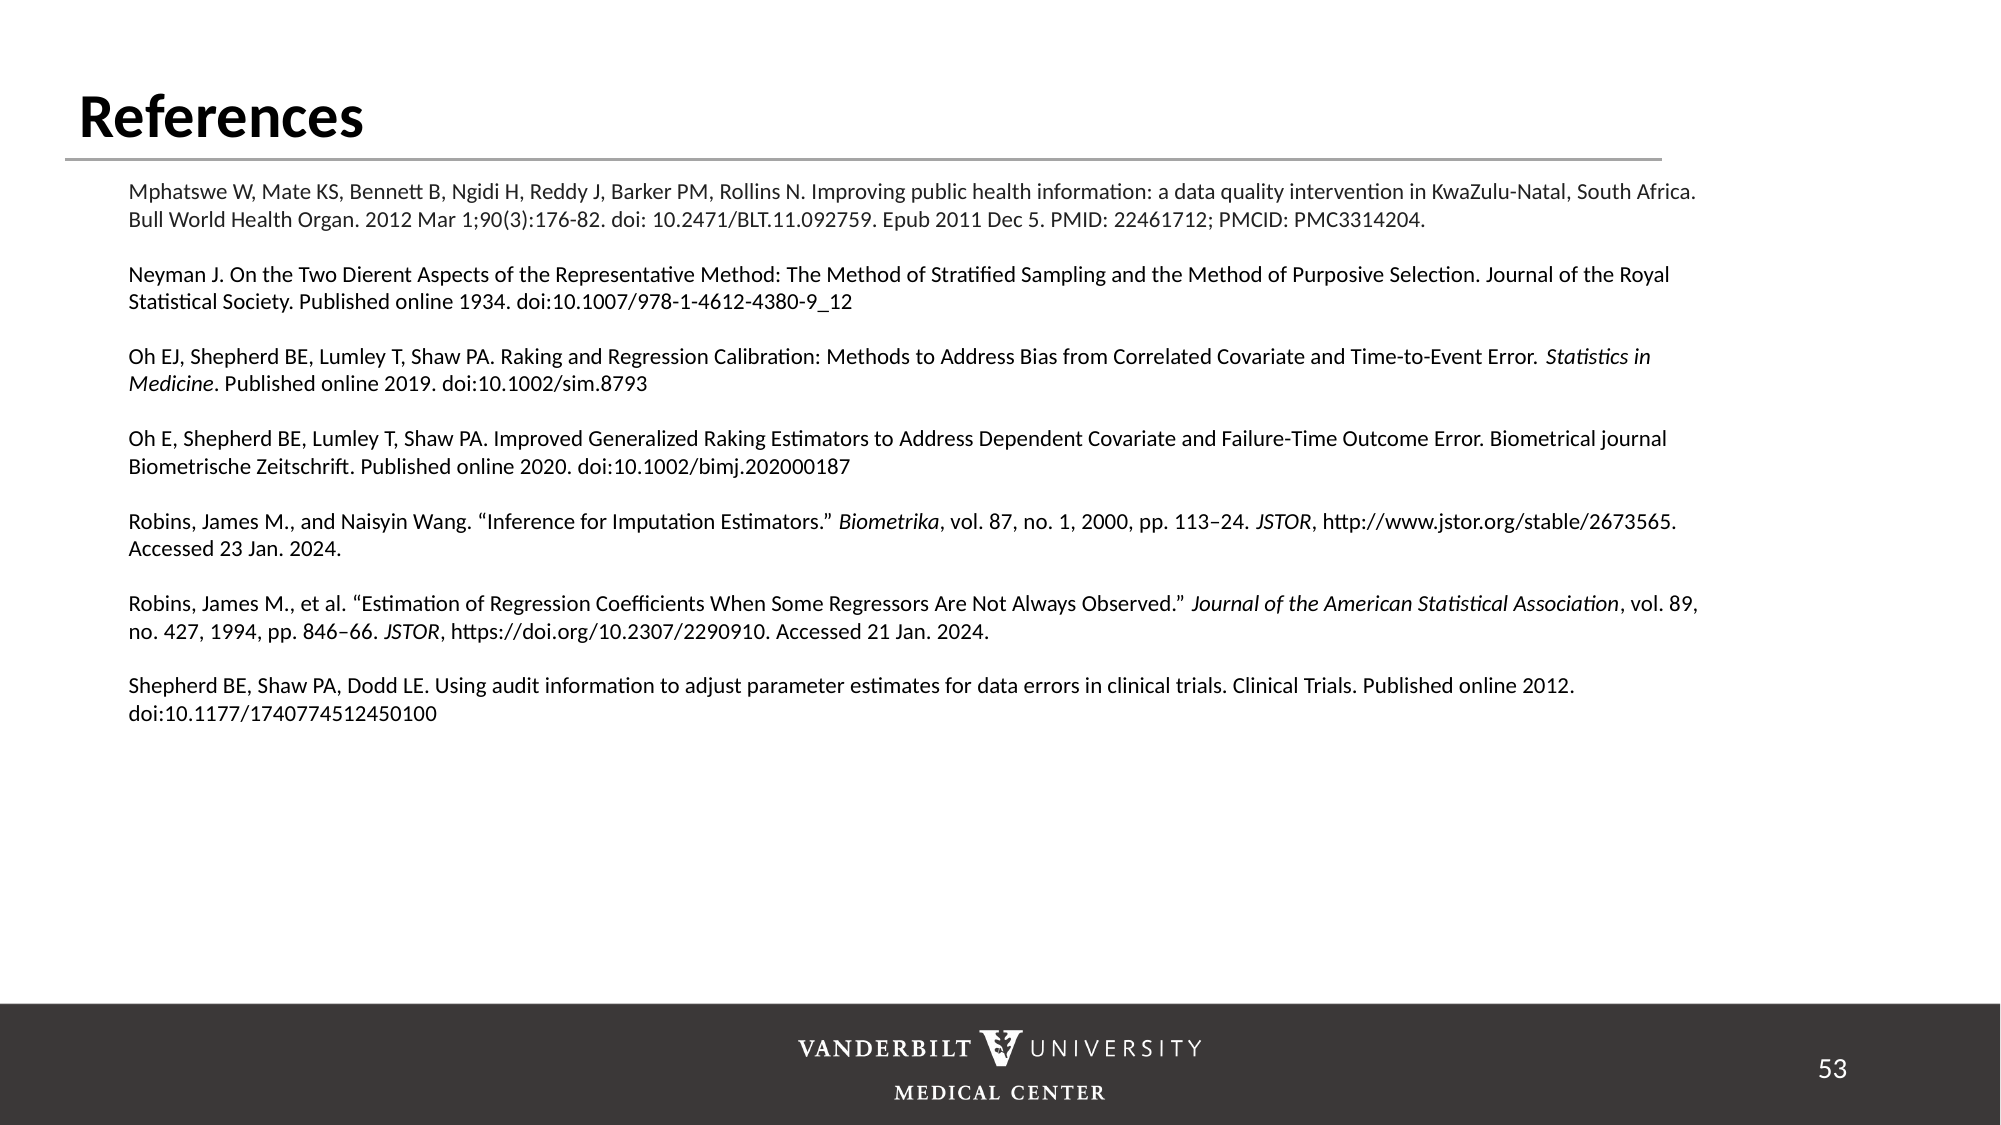

References
Mphatswe W, Mate KS, Bennett B, Ngidi H, Reddy J, Barker PM, Rollins N. Improving public health information: a data quality intervention in KwaZulu-Natal, South Africa. Bull World Health Organ. 2012 Mar 1;90(3):176-82. doi: 10.2471/BLT.11.092759. Epub 2011 Dec 5. PMID: 22461712; PMCID: PMC3314204.

Neyman J. On the Two Dierent Aspects of the Representative Method: The Method of Stratified Sampling and the Method of Purposive Selection. Journal of the Royal Statistical Society. Published online 1934. doi:10.1007/978-1-4612-4380-9_12

Oh EJ, Shepherd BE, Lumley T, Shaw PA. Raking and Regression Calibration: Methods to Address Bias from Correlated Covariate and Time-to-Event Error. Statistics in Medicine. Published online 2019. doi:10.1002/sim.8793

Oh E, Shepherd BE, Lumley T, Shaw PA. Improved Generalized Raking Estimators to Address Dependent Covariate and Failure-Time Outcome Error. Biometrical journal Biometrische Zeitschrift. Published online 2020. doi:10.1002/bimj.202000187

Robins, James M., and Naisyin Wang. “Inference for Imputation Estimators.” Biometrika, vol. 87, no. 1, 2000, pp. 113–24. JSTOR, http://www.jstor.org/stable/2673565. Accessed 23 Jan. 2024.

Robins, James M., et al. “Estimation of Regression Coefficients When Some Regressors Are Not Always Observed.” Journal of the American Statistical Association, vol. 89, no. 427, 1994, pp. 846–66. JSTOR, https://doi.org/10.2307/2290910. Accessed 21 Jan. 2024.

Shepherd BE, Shaw PA, Dodd LE. Using audit information to adjust parameter estimates for data errors in clinical trials. Clinical Trials. Published online 2012. doi:10.1177/1740774512450100

53